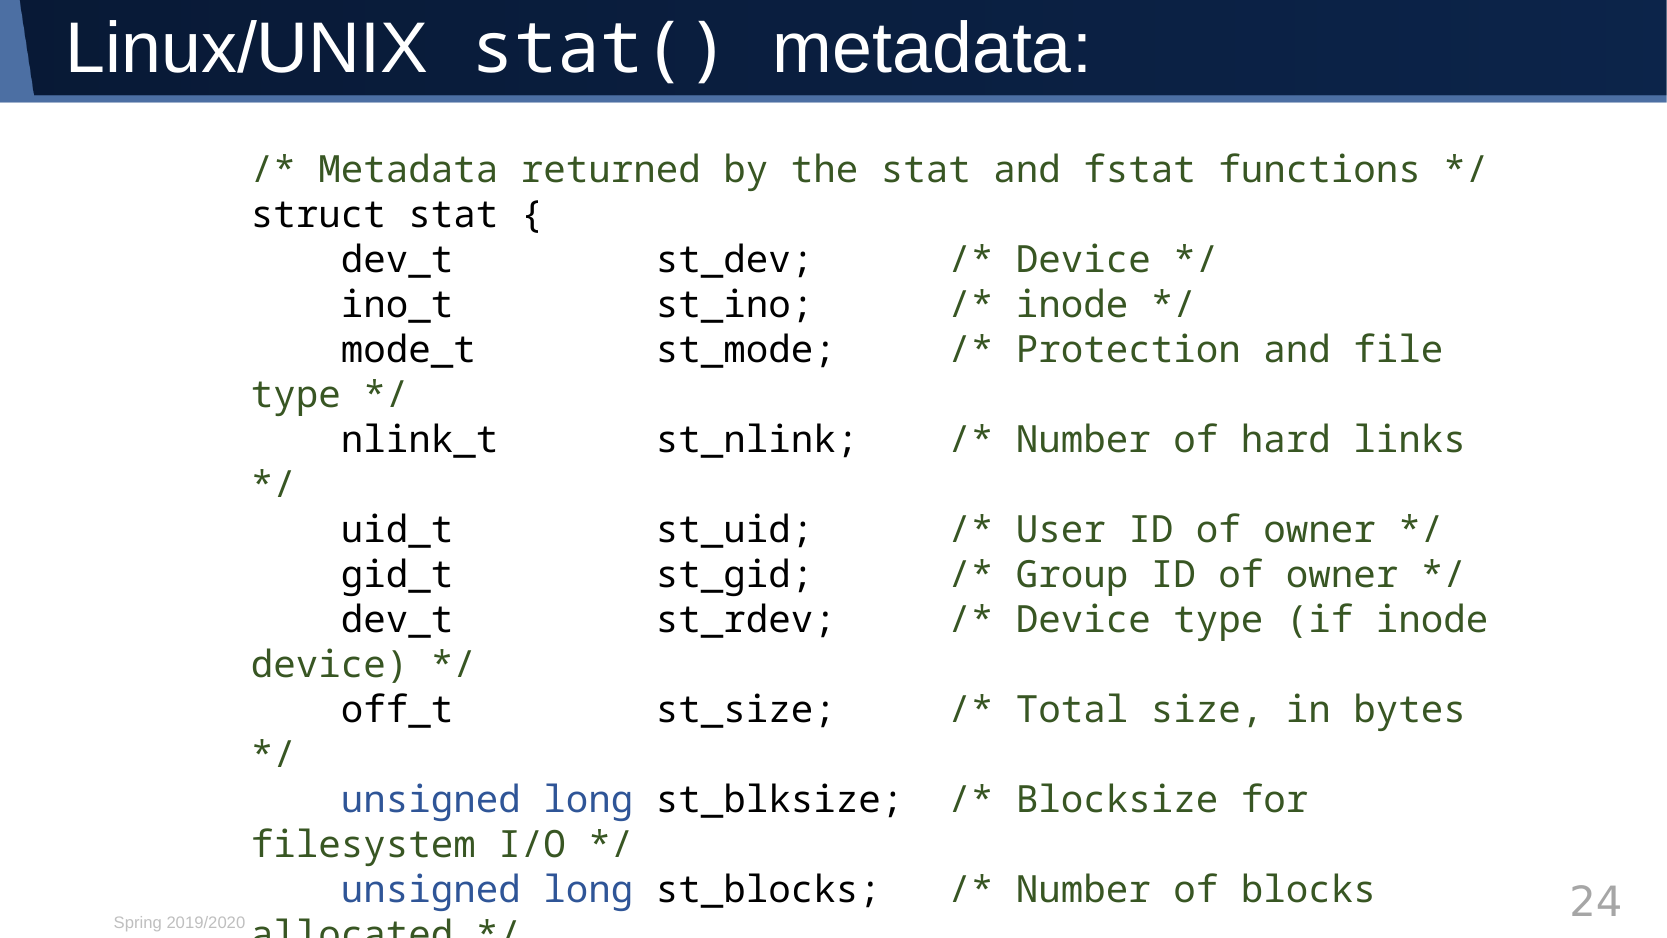

# Linux/UNIX stat() metadata:
/* Metadata returned by the stat and fstat functions */
struct stat {
    dev_t         st_dev;      /* Device */
    ino_t         st_ino;      /* inode */
    mode_t        st_mode;     /* Protection and file type */
    nlink_t       st_nlink;    /* Number of hard links */
    uid_t         st_uid;      /* User ID of owner */
    gid_t         st_gid;      /* Group ID of owner */
    dev_t         st_rdev;     /* Device type (if inode device) */
    off_t         st_size;     /* Total size, in bytes */
    unsigned long st_blksize;  /* Blocksize for filesystem I/O */
    unsigned long st_blocks;   /* Number of blocks allocated */
    time_t        st_atime;    /* Time of last access */
    time_t        st_mtime;    /* Time of last modification */
    time_t        st_ctime;    /* Time of last change */
};
Spring 2019/2020